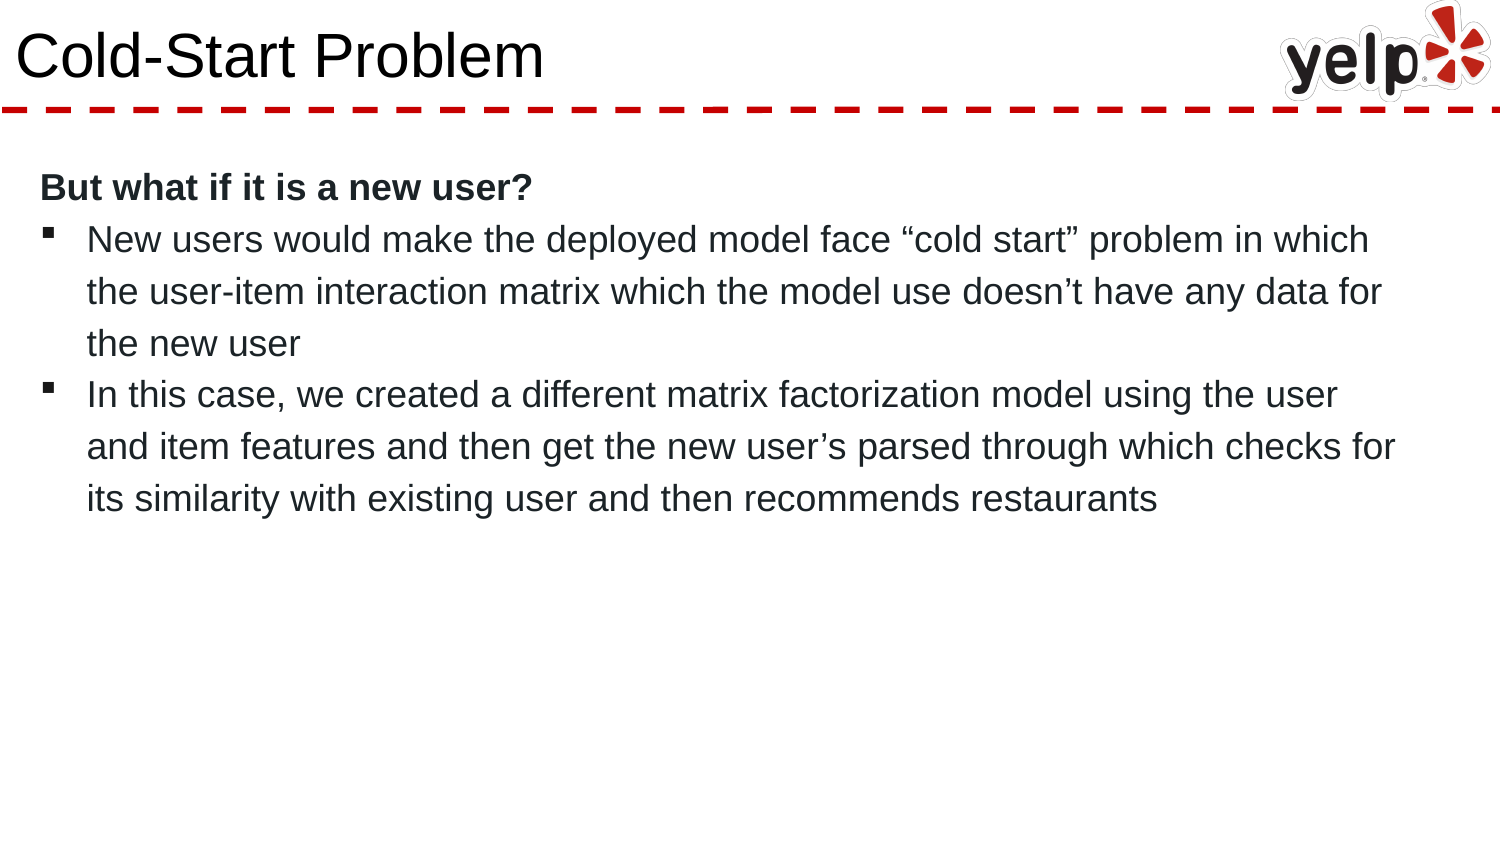

# Cold-Start Problem

But what if it is a new user?
New users would make the deployed model face “cold start” problem in which the user-item interaction matrix which the model use doesn’t have any data for the new user
In this case, we created a different matrix factorization model using the user and item features and then get the new user’s parsed through which checks for its similarity with existing user and then recommends restaurants